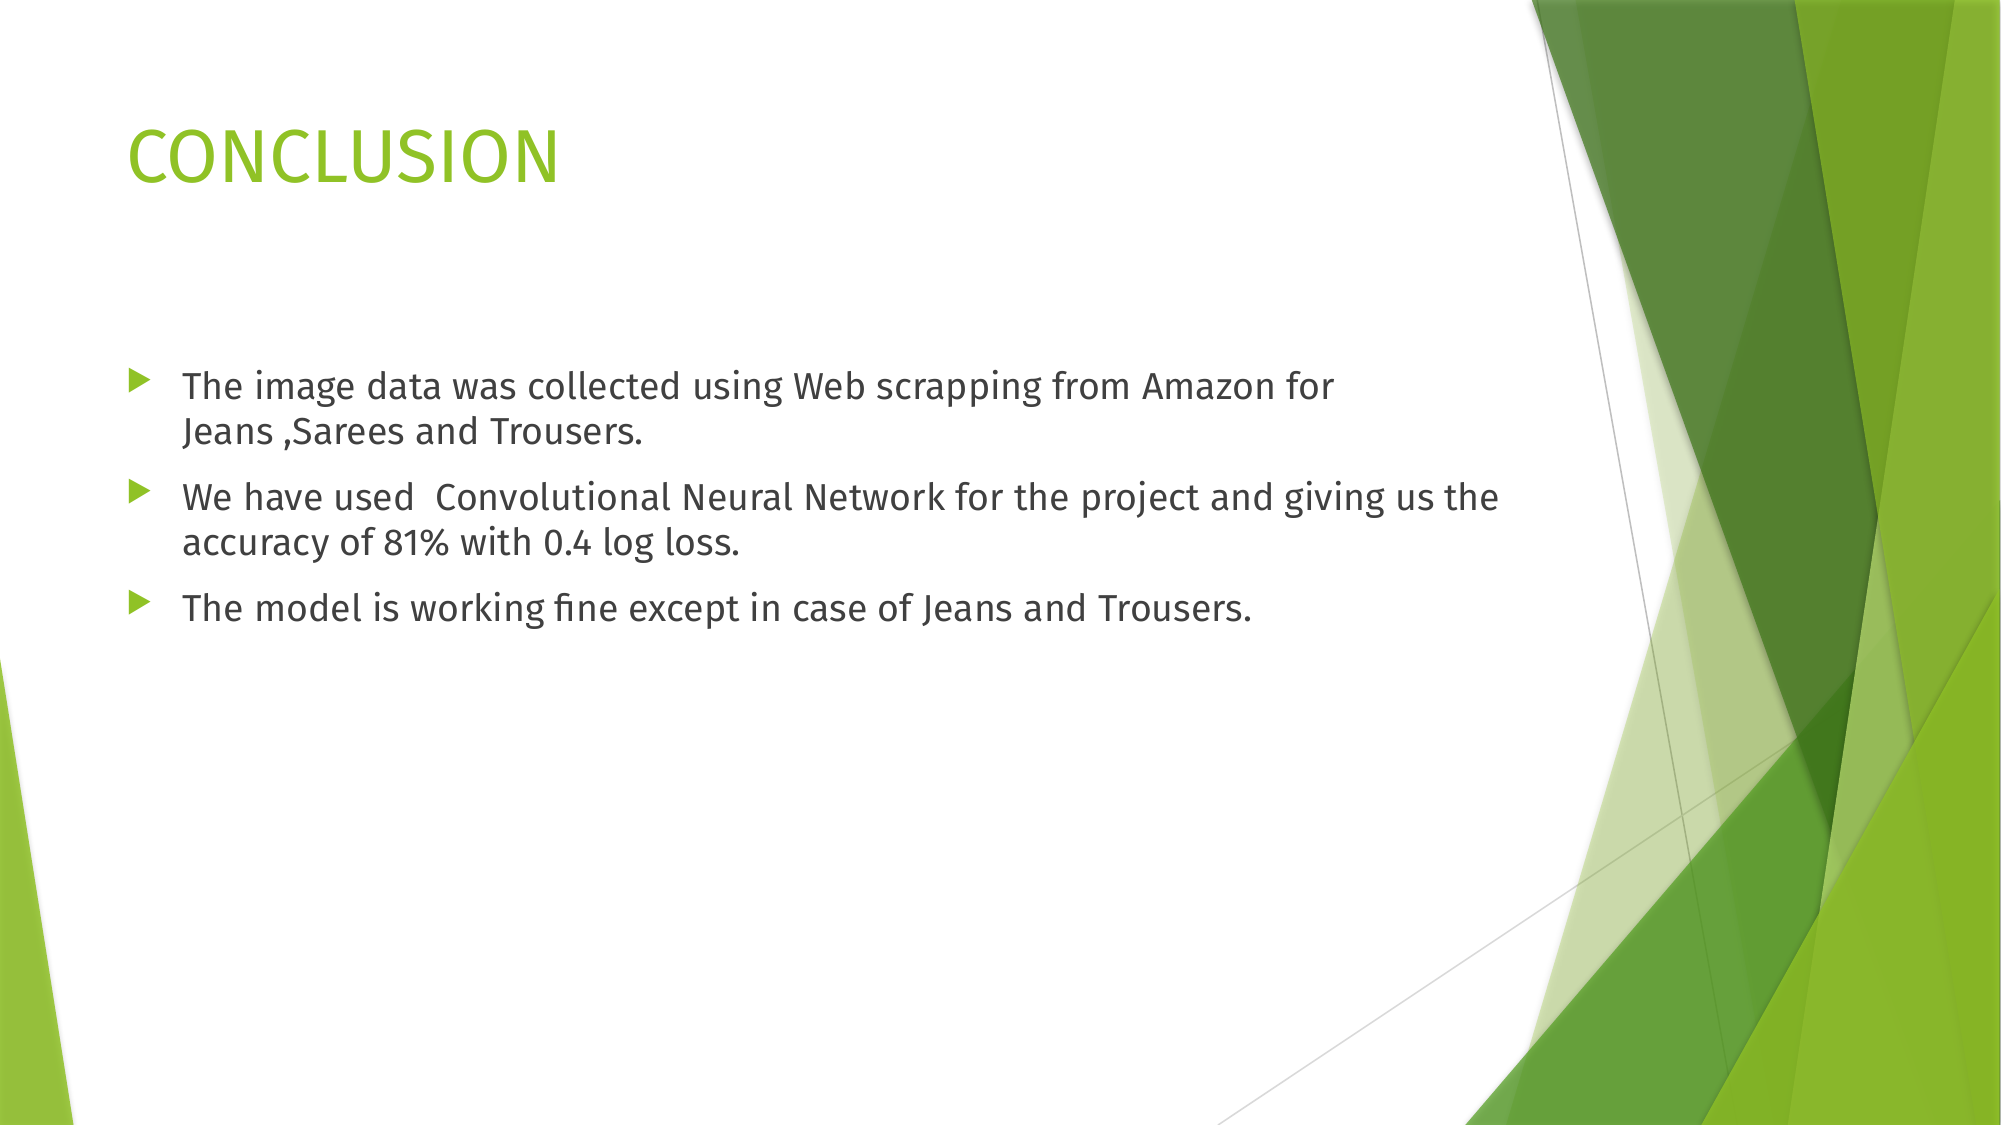

# CONCLUSION
The image data was collected using Web scrapping from Amazon for Jeans ,Sarees and Trousers.
We have used  Convolutional Neural Network for the project and giving us the accuracy of 81% with 0.4 log loss.
The model is working fine except in case of Jeans and Trousers.